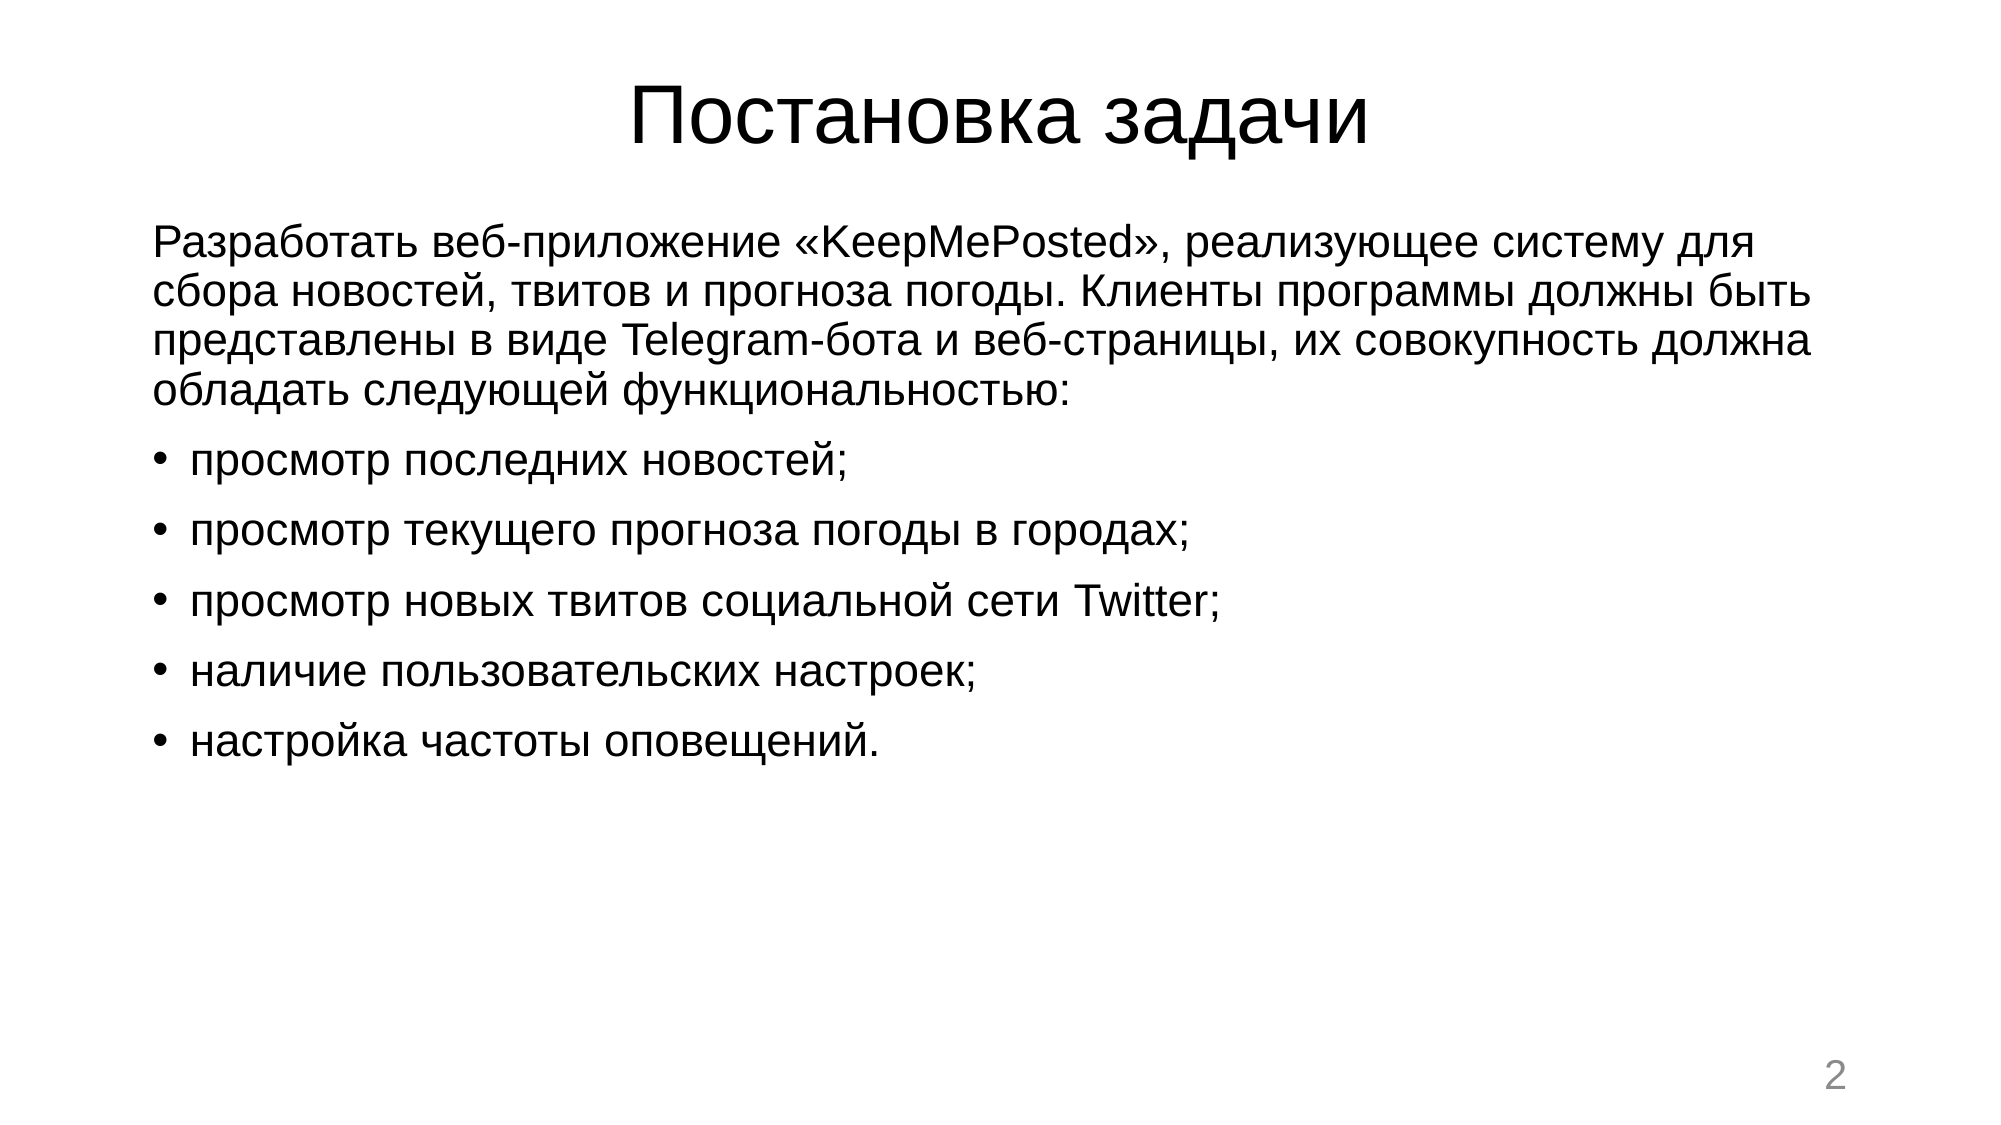

# Постановка задачи
Разработать веб-приложение «KeepMePosted», реализующее систему для сбора новостей, твитов и прогноза погоды. Клиенты программы должны быть представлены в виде Telegram-бота и веб-страницы, их совокупность должна обладать следующей функциональностью:
просмотр последних новостей;
просмотр текущего прогноза погоды в городах;
просмотр новых твитов социальной сети Twitter;
наличие пользовательских настроек;
настройка частоты оповещений.
2